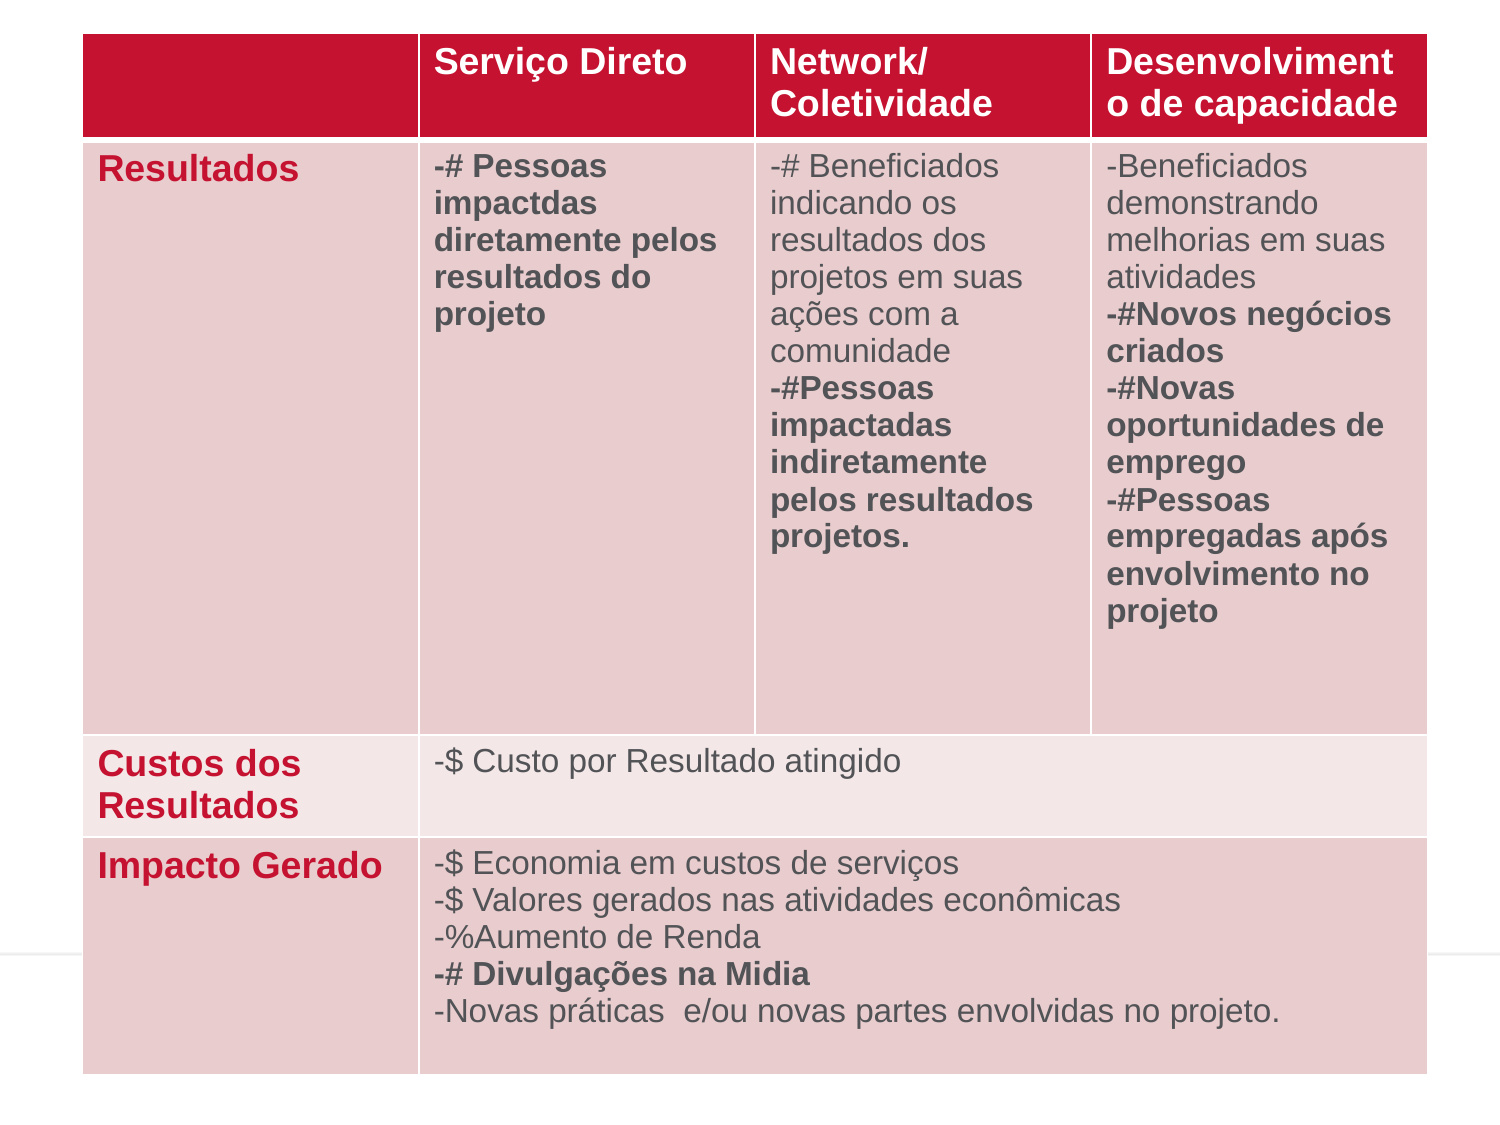

|  | Serviço Direto | Network/ Coletividade | Desenvolvimento de capacidade |
| --- | --- | --- | --- |
| Resultados | -# Pessoas impactdas diretamente pelos resultados do projeto | -# Beneficiados indicando os resultados dos projetos em suas ações com a comunidade -#Pessoas impactadas indiretamente pelos resultados projetos. | -Beneficiados demonstrando melhorias em suas atividades -#Novos negócios criados -#Novas oportunidades de emprego -#Pessoas empregadas após envolvimento no projeto |
| Custos dos Resultados | -$ Custo por Resultado atingido |  |  |
| Impacto Gerado | -$ Economia em custos de serviços -$ Valores gerados nas atividades econômicas -%Aumento de Renda -# Divulgações na Midia -Novas práticas e/ou novas partes envolvidas no projeto. |  |  |
#